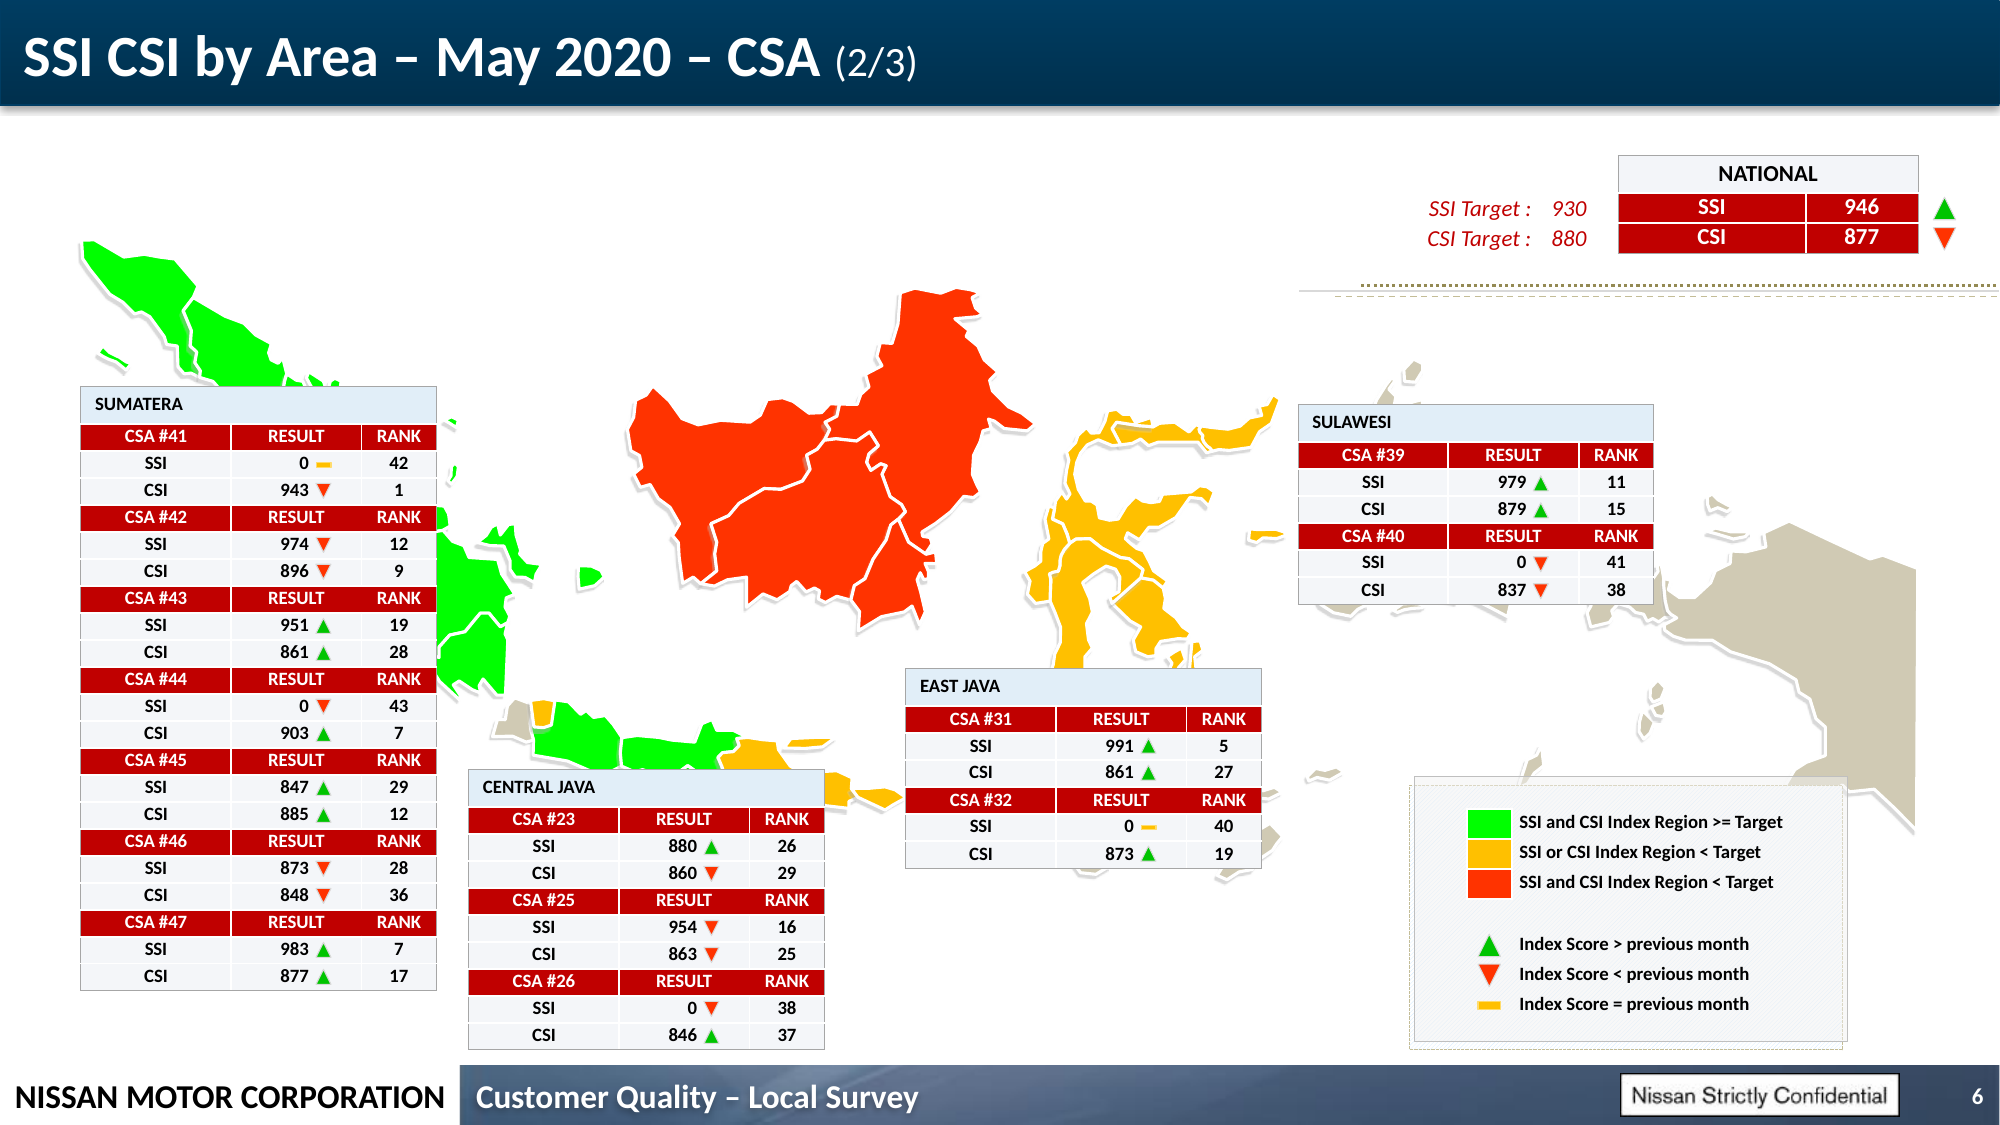

# SSI CSI by Area – May 2020 – CSA (2/3)
| NATIONAL |  |
| --- | --- |
| SSI | 946 |
| CSI | 877 |
| SSI Target : | 930 |
| --- | --- |
| CSI Target : | 880 |

| SUMATERA |  |  |  |
| --- | --- | --- | --- |
| CSA #41 | RESULT |  | RANK |
| SSI | 0 |  | 42 |
| CSI | 943 |  | 1 |
| CSA #42 | RESULT |  | RANK |
| SSI | 974 |  | 12 |
| CSI | 896 |  | 9 |
| CSA #43 | RESULT |  | RANK |
| SSI | 951 |  | 19 |
| CSI | 861 |  | 28 |
| CSA #44 | RESULT |  | RANK |
| SSI | 0 |  | 43 |
| CSI | 903 |  | 7 |
| CSA #45 | RESULT |  | RANK |
| SSI | 847 |  | 29 |
| CSI | 885 |  | 12 |
| CSA #46 | RESULT |  | RANK |
| SSI | 873 |  | 28 |
| CSI | 848 |  | 36 |
| CSA #47 | RESULT |  | RANK |
| SSI | 983 |  | 7 |
| CSI | 877 |  | 17 |
| SULAWESI |  |  |  |
| --- | --- | --- | --- |
| CSA #39 | RESULT |  | RANK |
| SSI | 979 |  | 11 |
| CSI | 879 |  | 15 |
| CSA #40 | RESULT |  | RANK |
| SSI | 0 |  | 41 |
| CSI | 837 |  | 38 |

| EAST JAVA |  |  |  |
| --- | --- | --- | --- |
| CSA #31 | RESULT |  | RANK |
| SSI | 991 |  | 5 |
| CSI | 861 |  | 27 |
| CSA #32 | RESULT |  | RANK |
| SSI | 0 |  | 40 |
| CSI | 873 |  | 19 |

| CENTRAL JAVA |  |  |  |
| --- | --- | --- | --- |
| CSA #23 | RESULT |  | RANK |
| SSI | 880 |  | 26 |
| CSI | 860 |  | 29 |
| CSA #25 | RESULT |  | RANK |
| SSI | 954 |  | 16 |
| CSI | 863 |  | 25 |
| CSA #26 | RESULT |  | RANK |
| SSI | 0 |  | 38 |
| CSI | 846 |  | 37 |

|  | SSI and CSI Index Region >= Target |
| --- | --- |
|  | SSI or CSI Index Region < Target |
|  | SSI and CSI Index Region < Target |

|  | Index Score > previous month |
| --- | --- |
|  | Index Score < previous month |
|  | Index Score = previous month |

6